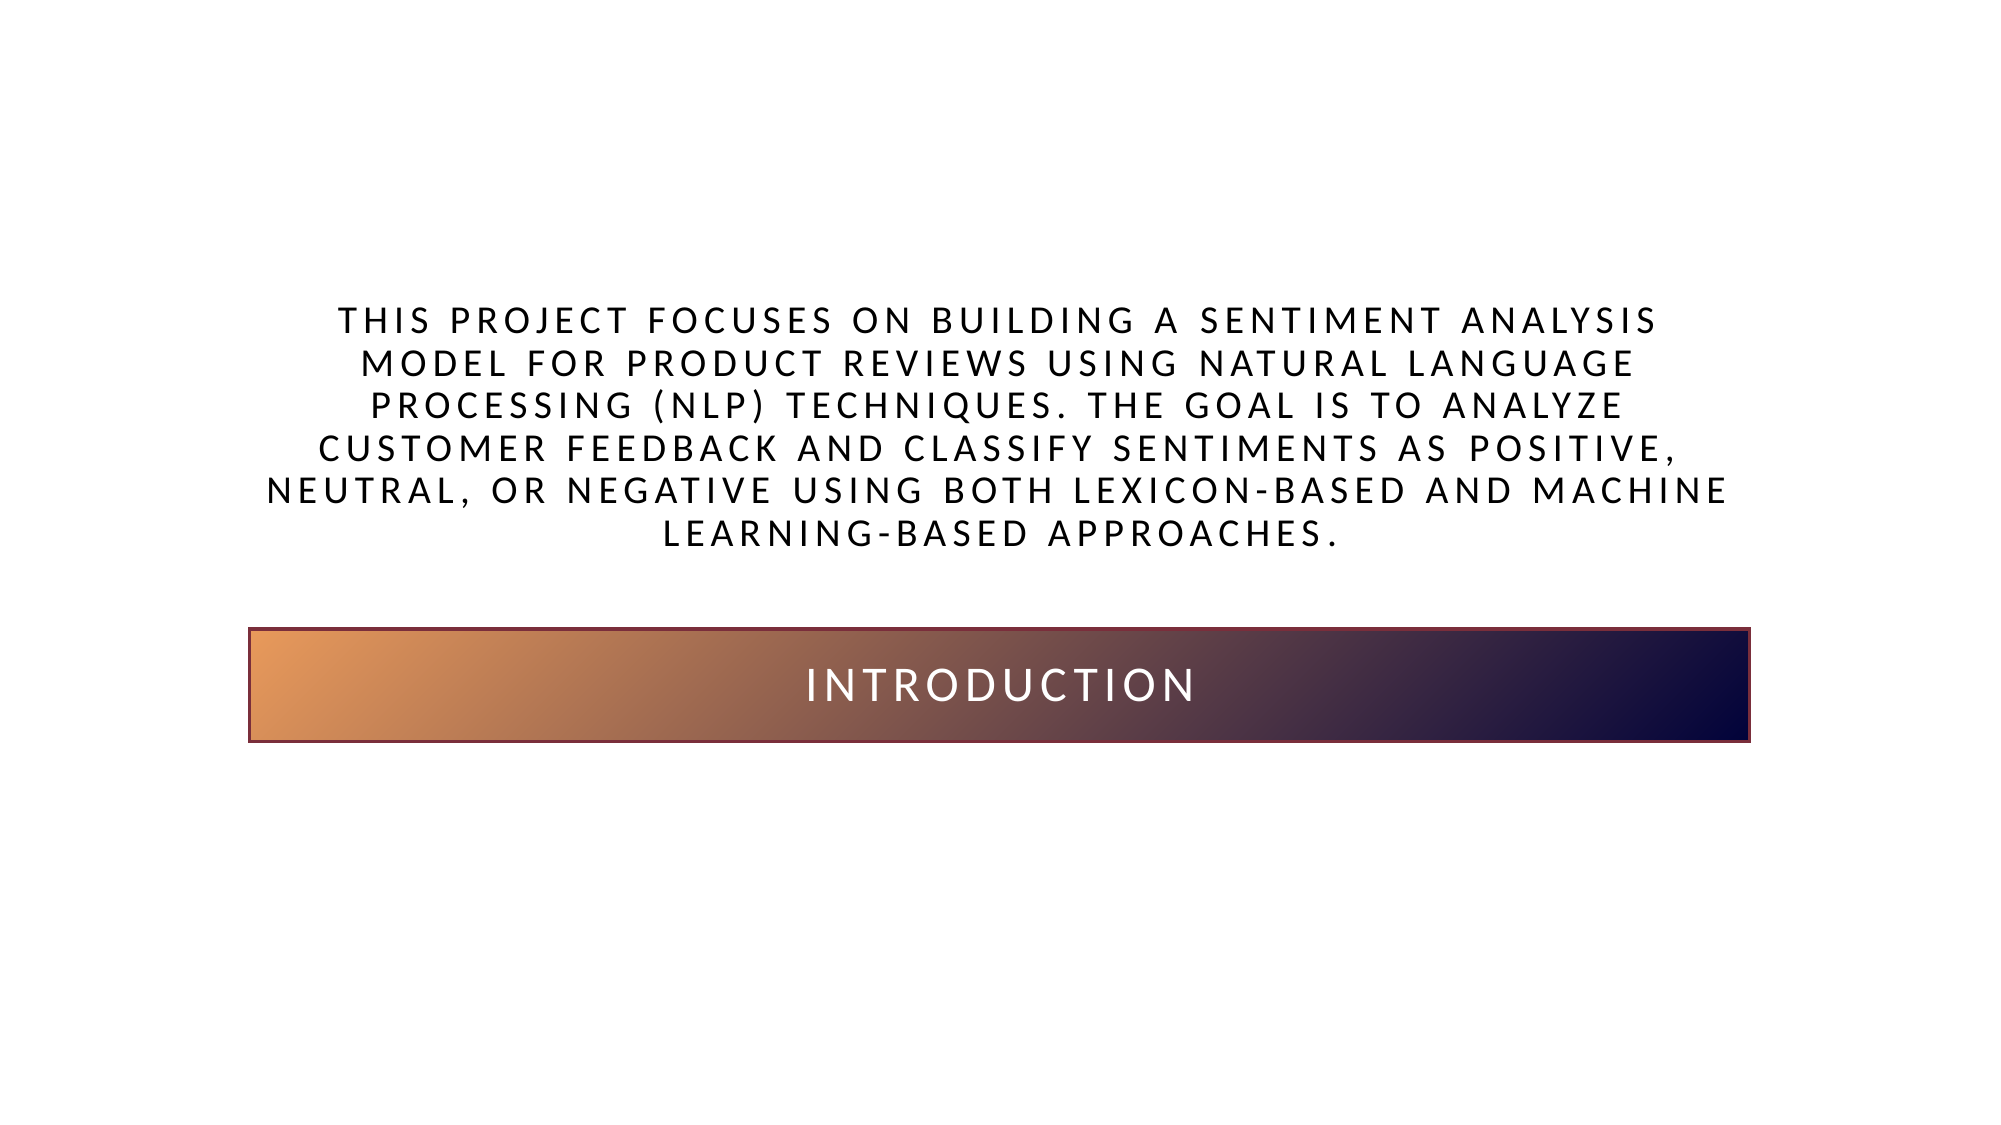

This project focuses on building a sentiment analysis model for product reviews using Natural Language Processing (NLP) techniques. The goal is to analyze customer feedback and classify sentiments as positive, neutral, or negative using both Lexicon-based and Machine Learning-based approaches.
INTRODUCTION